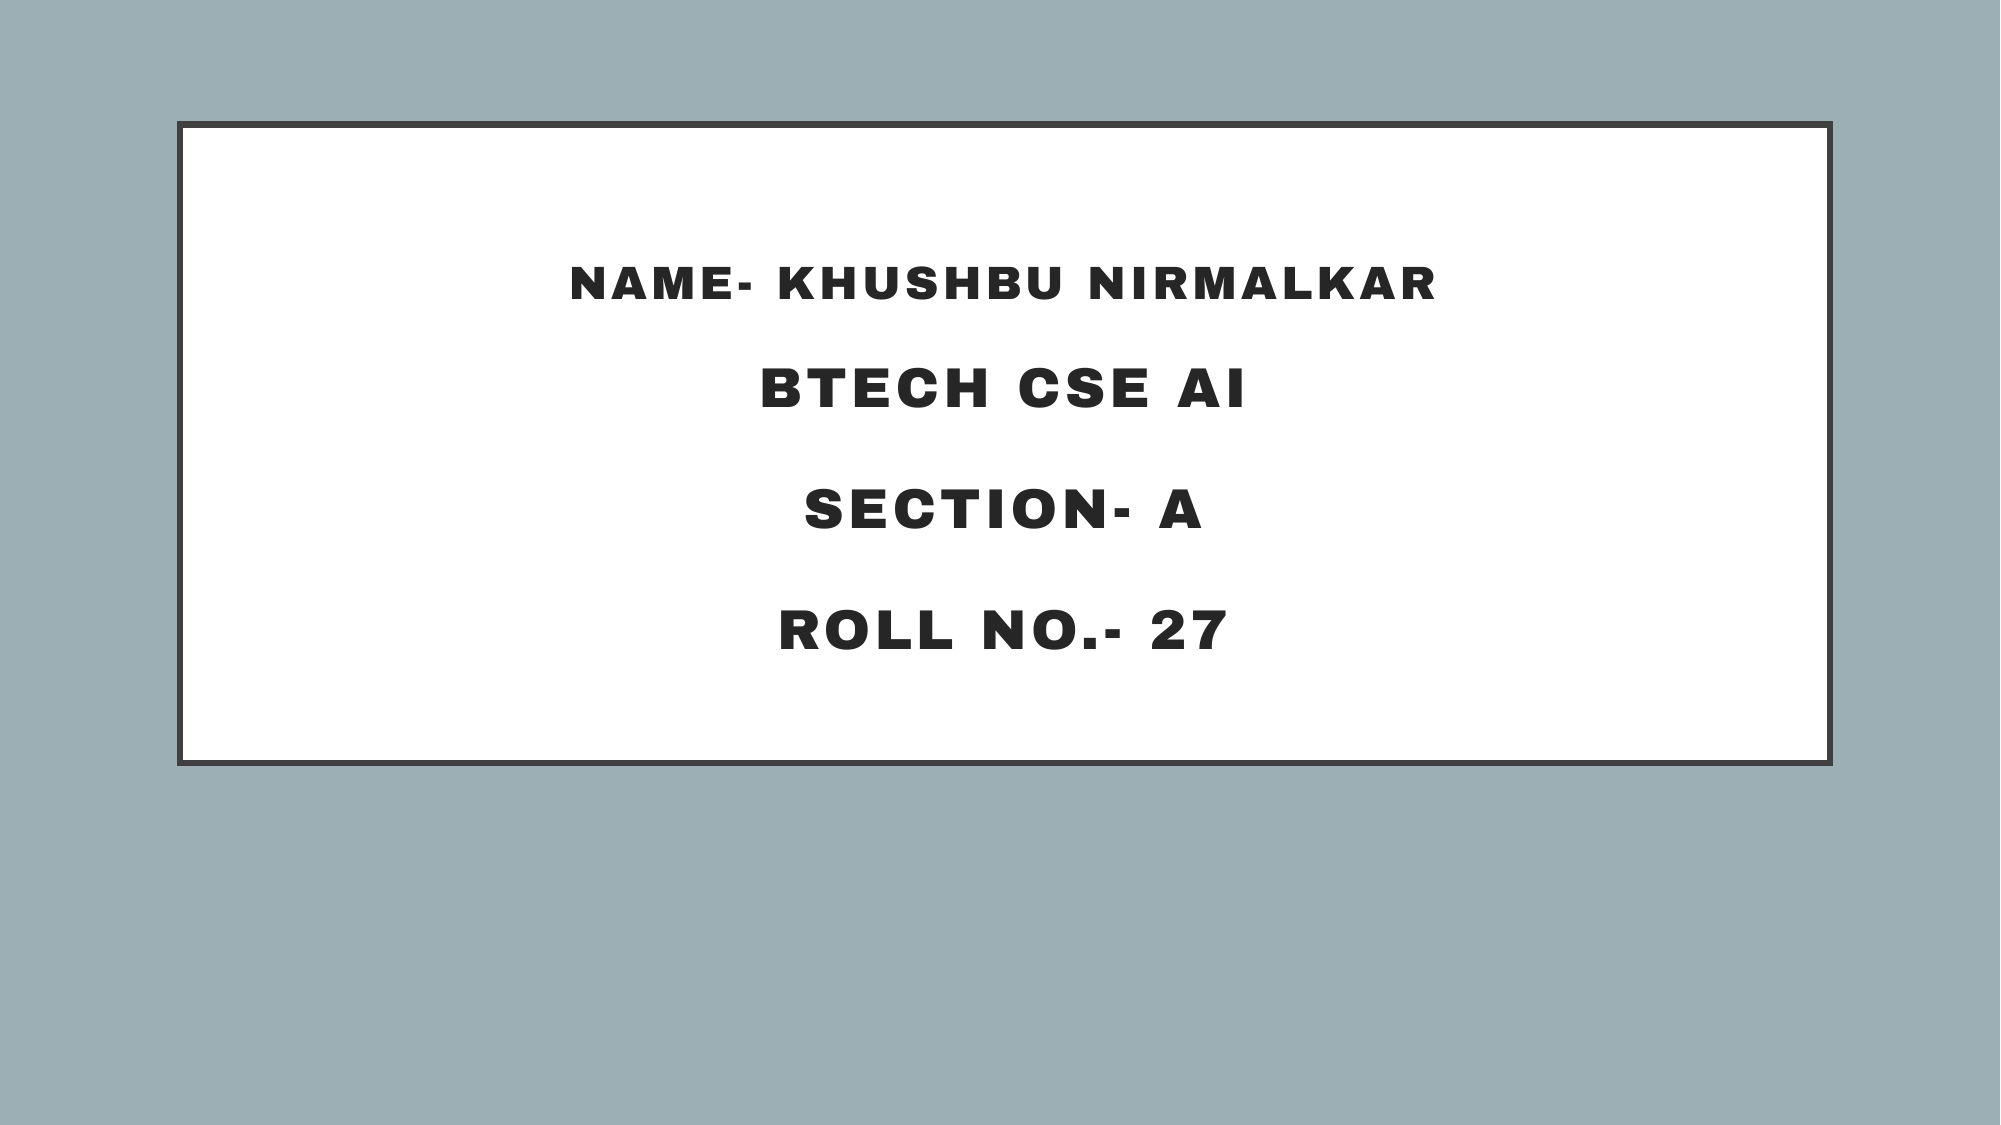

# NAME- KHUSHBU NIRMALKAR BTECH CSE AI SECTION- A ROLL no.- 27